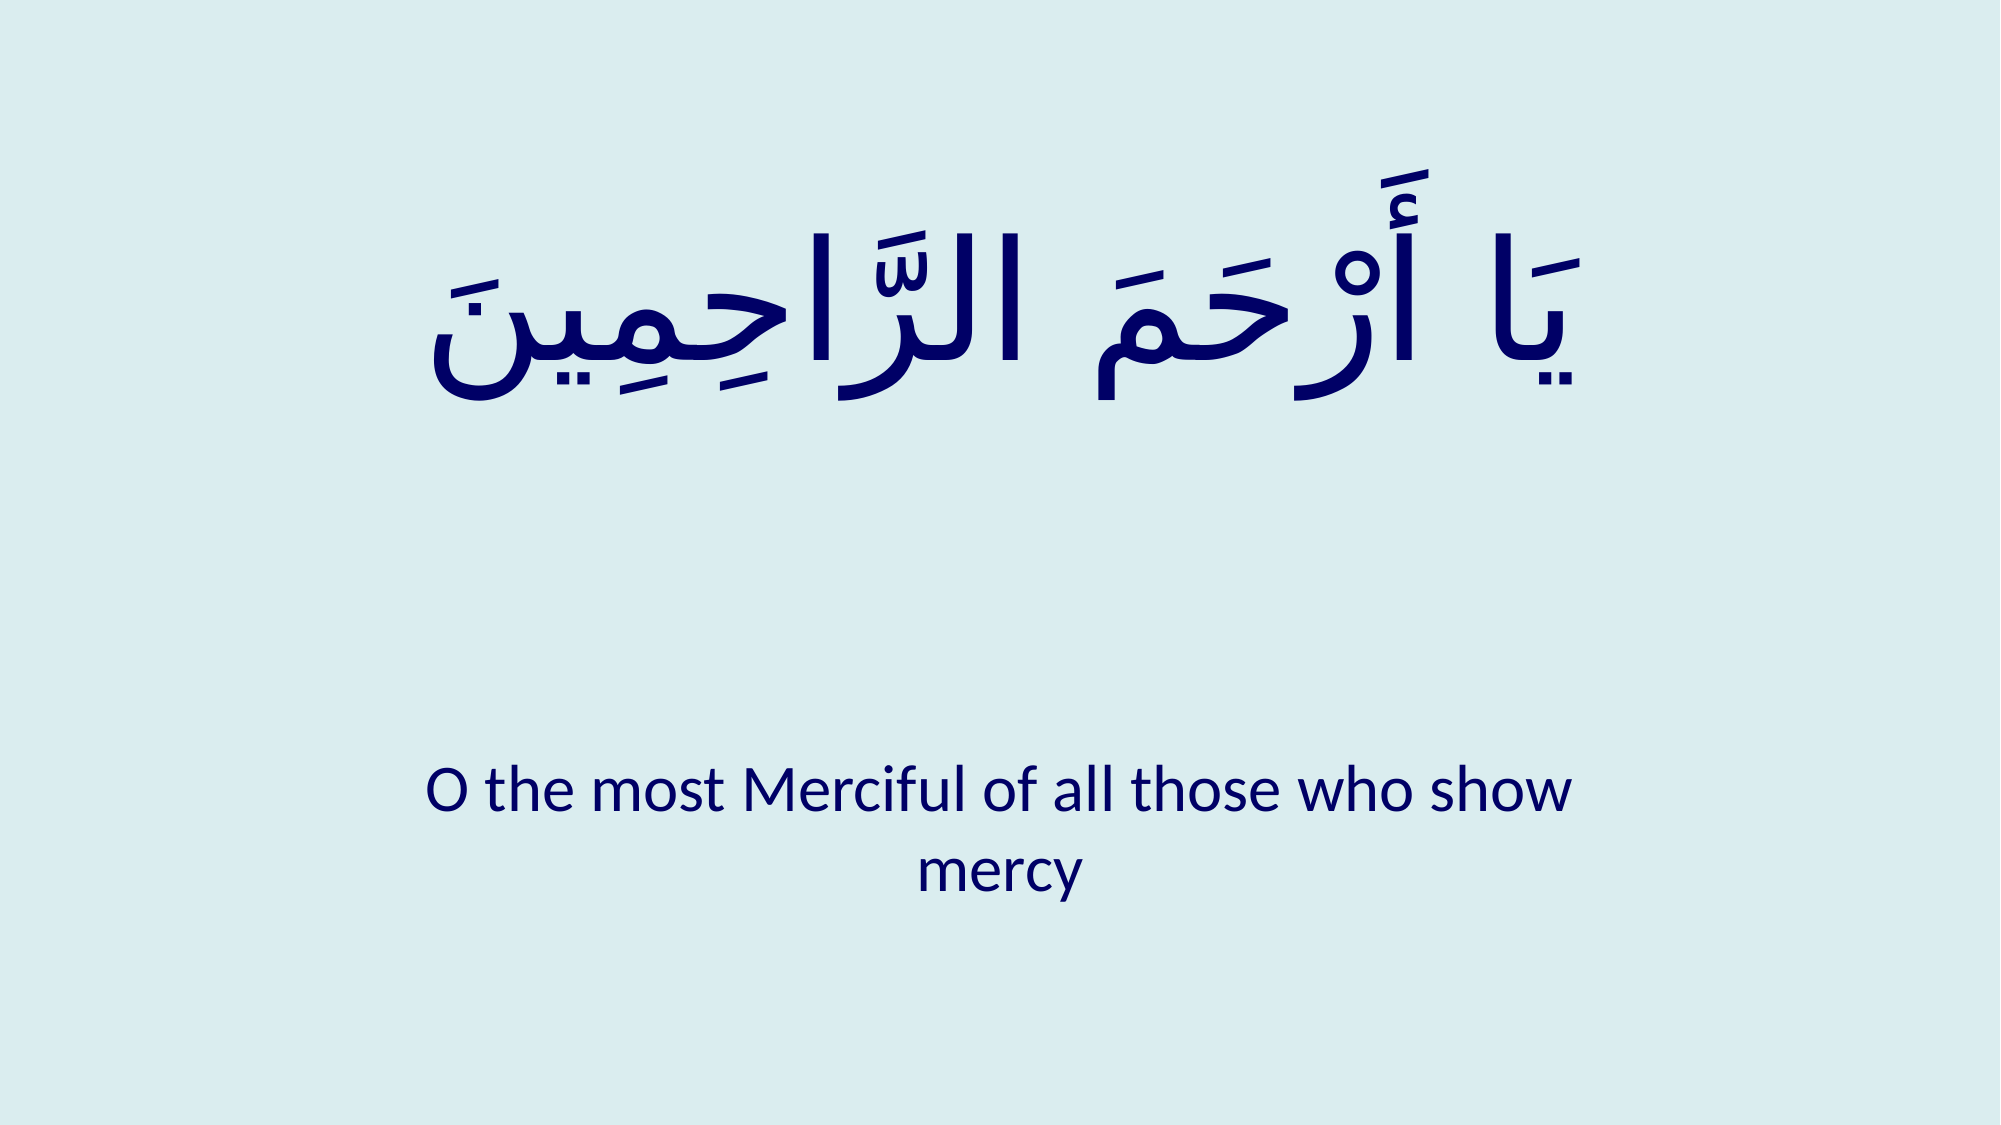

# يَا أَرْحَمَ الرَّاحِمِينَ
O the most Merciful of all those who show mercy